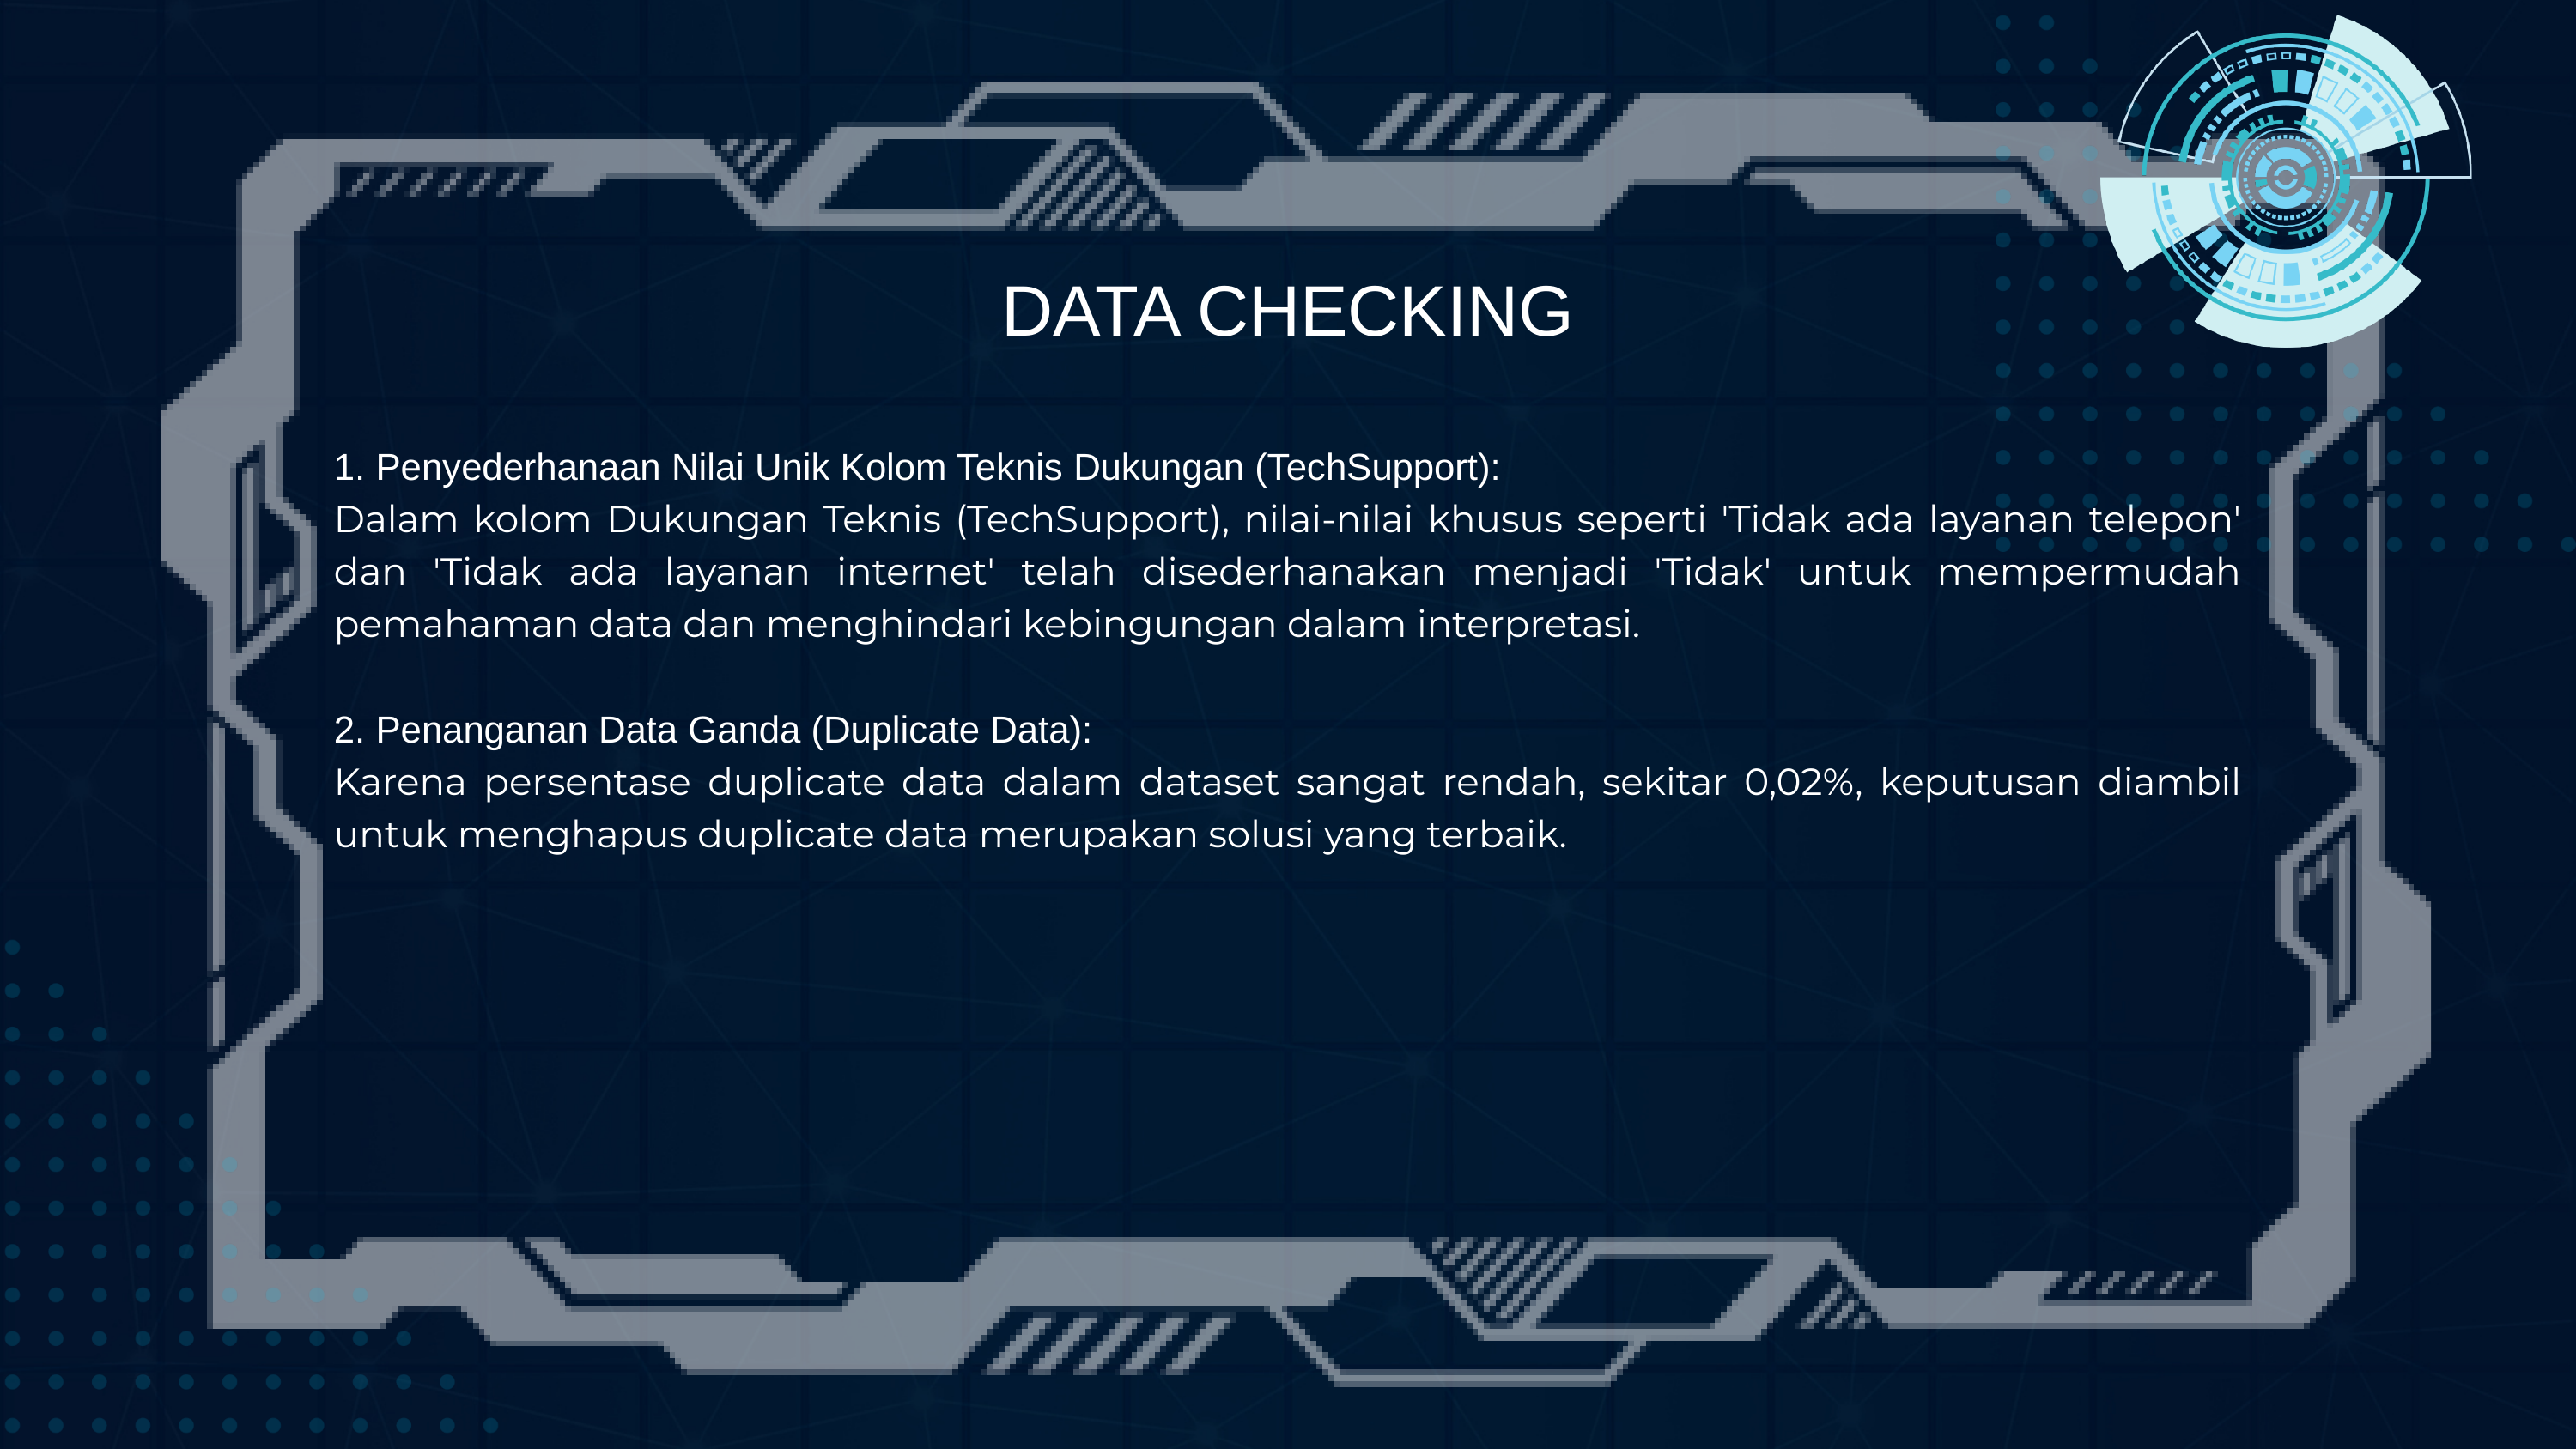

DATA CHECKING
1. Penyederhanaan Nilai Unik Kolom Teknis Dukungan (TechSupport):
Dalam kolom Dukungan Teknis (TechSupport), nilai-nilai khusus seperti 'Tidak ada layanan telepon' dan 'Tidak ada layanan internet' telah disederhanakan menjadi 'Tidak' untuk mempermudah pemahaman data dan menghindari kebingungan dalam interpretasi.

2. Penanganan Data Ganda (Duplicate Data):
Karena persentase duplicate data dalam dataset sangat rendah, sekitar 0,02%, keputusan diambil untuk menghapus duplicate data merupakan solusi yang terbaik.